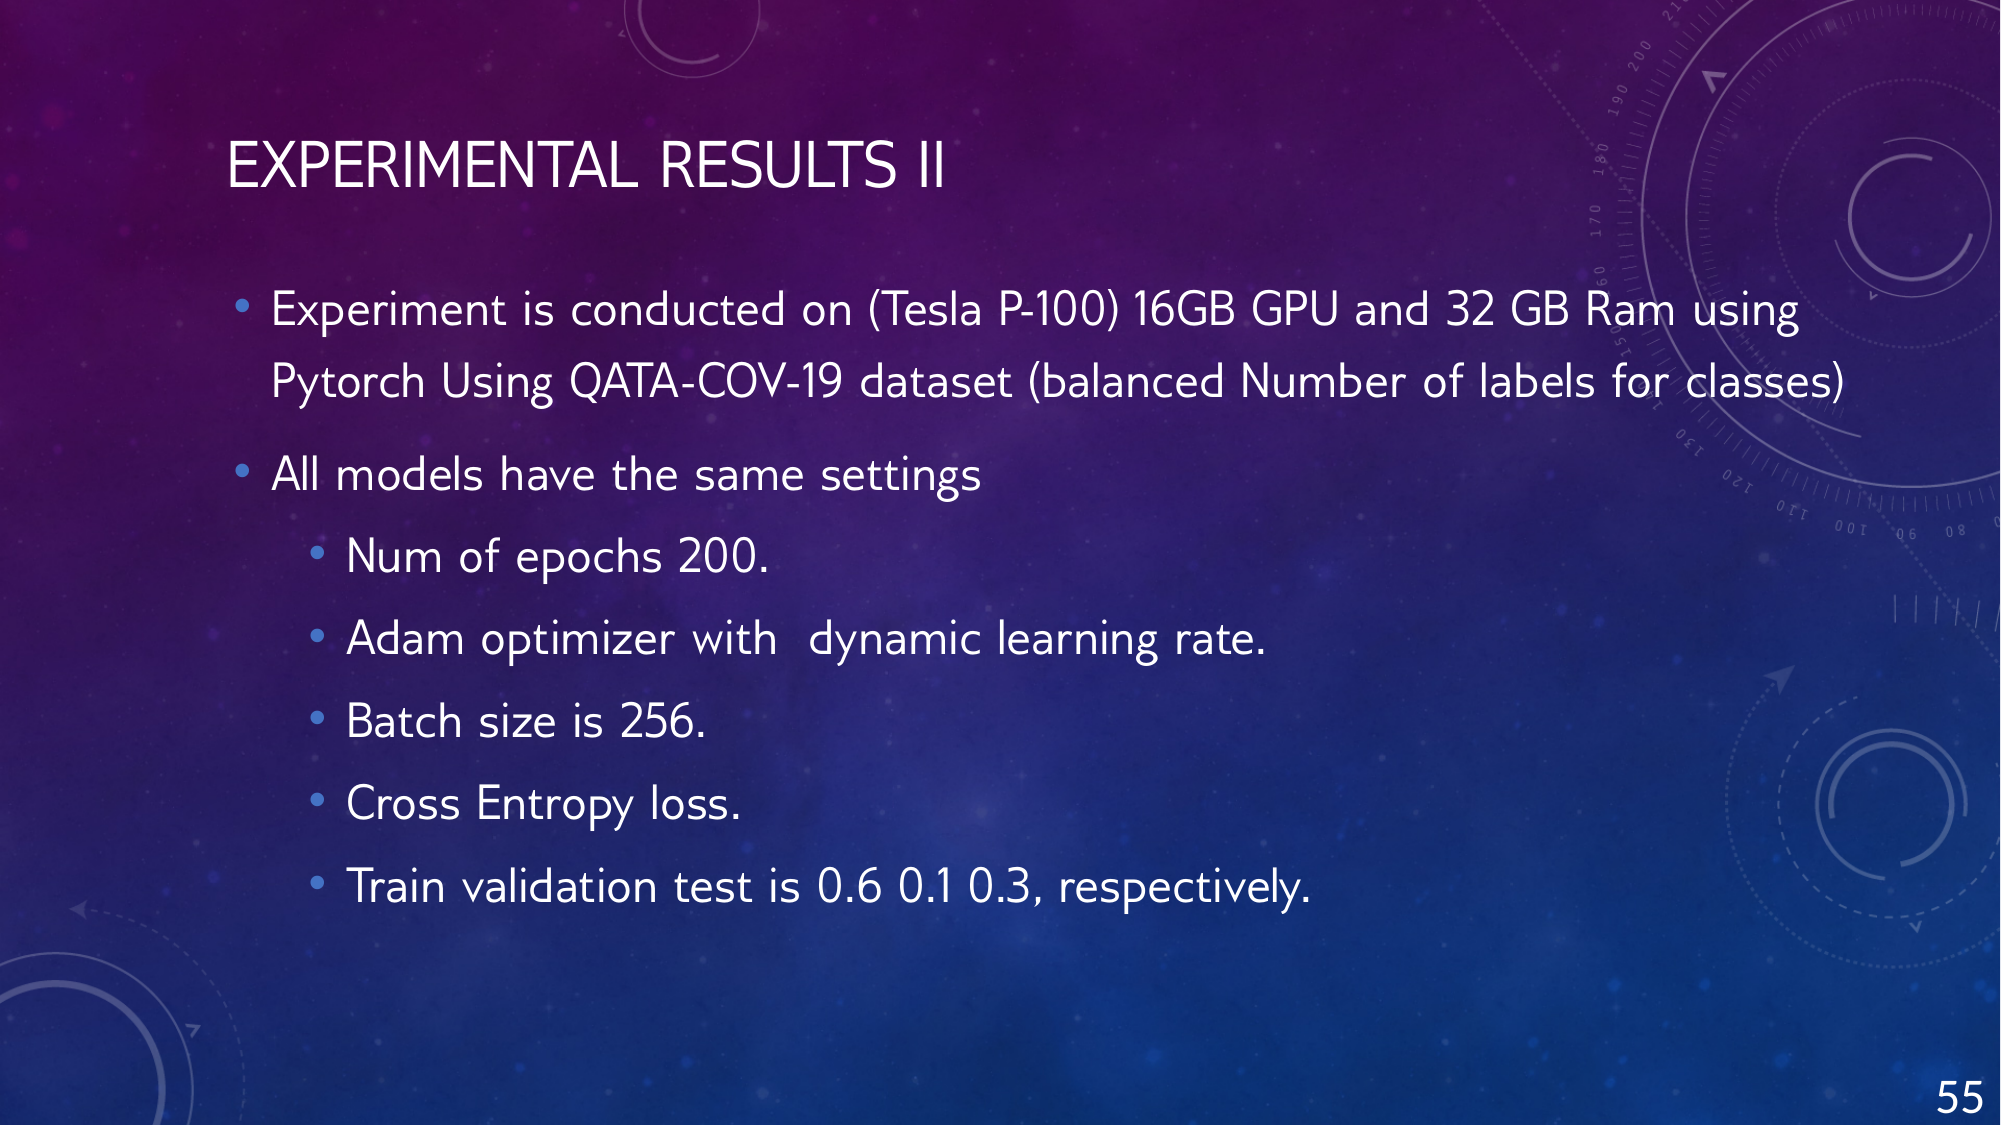

# Experimental Results II
Experiment is conducted on (Tesla P-100) 16GB GPU and 32 GB Ram using Pytorch Using QATA-COV-19 dataset (balanced Number of labels for classes)
All models have the same settings
Num of epochs 200.
Adam optimizer with  dynamic learning rate.
Batch size is 256.
Cross Entropy loss.
Train validation test is 0.6 0.1 0.3, respectively.
55